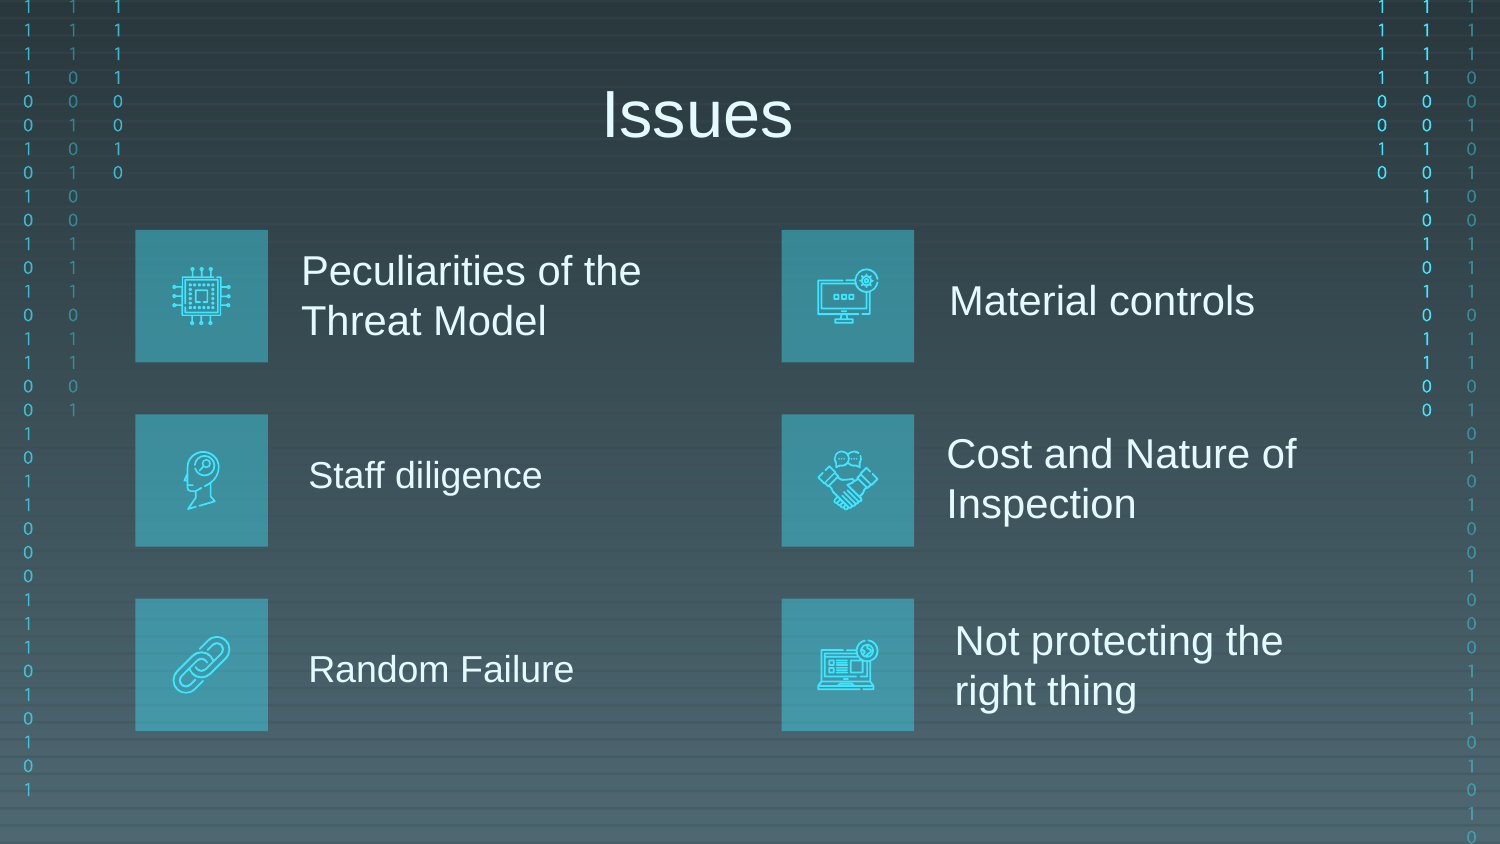

# Issues

Peculiarities of the Threat Model
Material controls

Staff diligence

Cost and Nature of Inspection

Not protecting the right thing
Random Failure